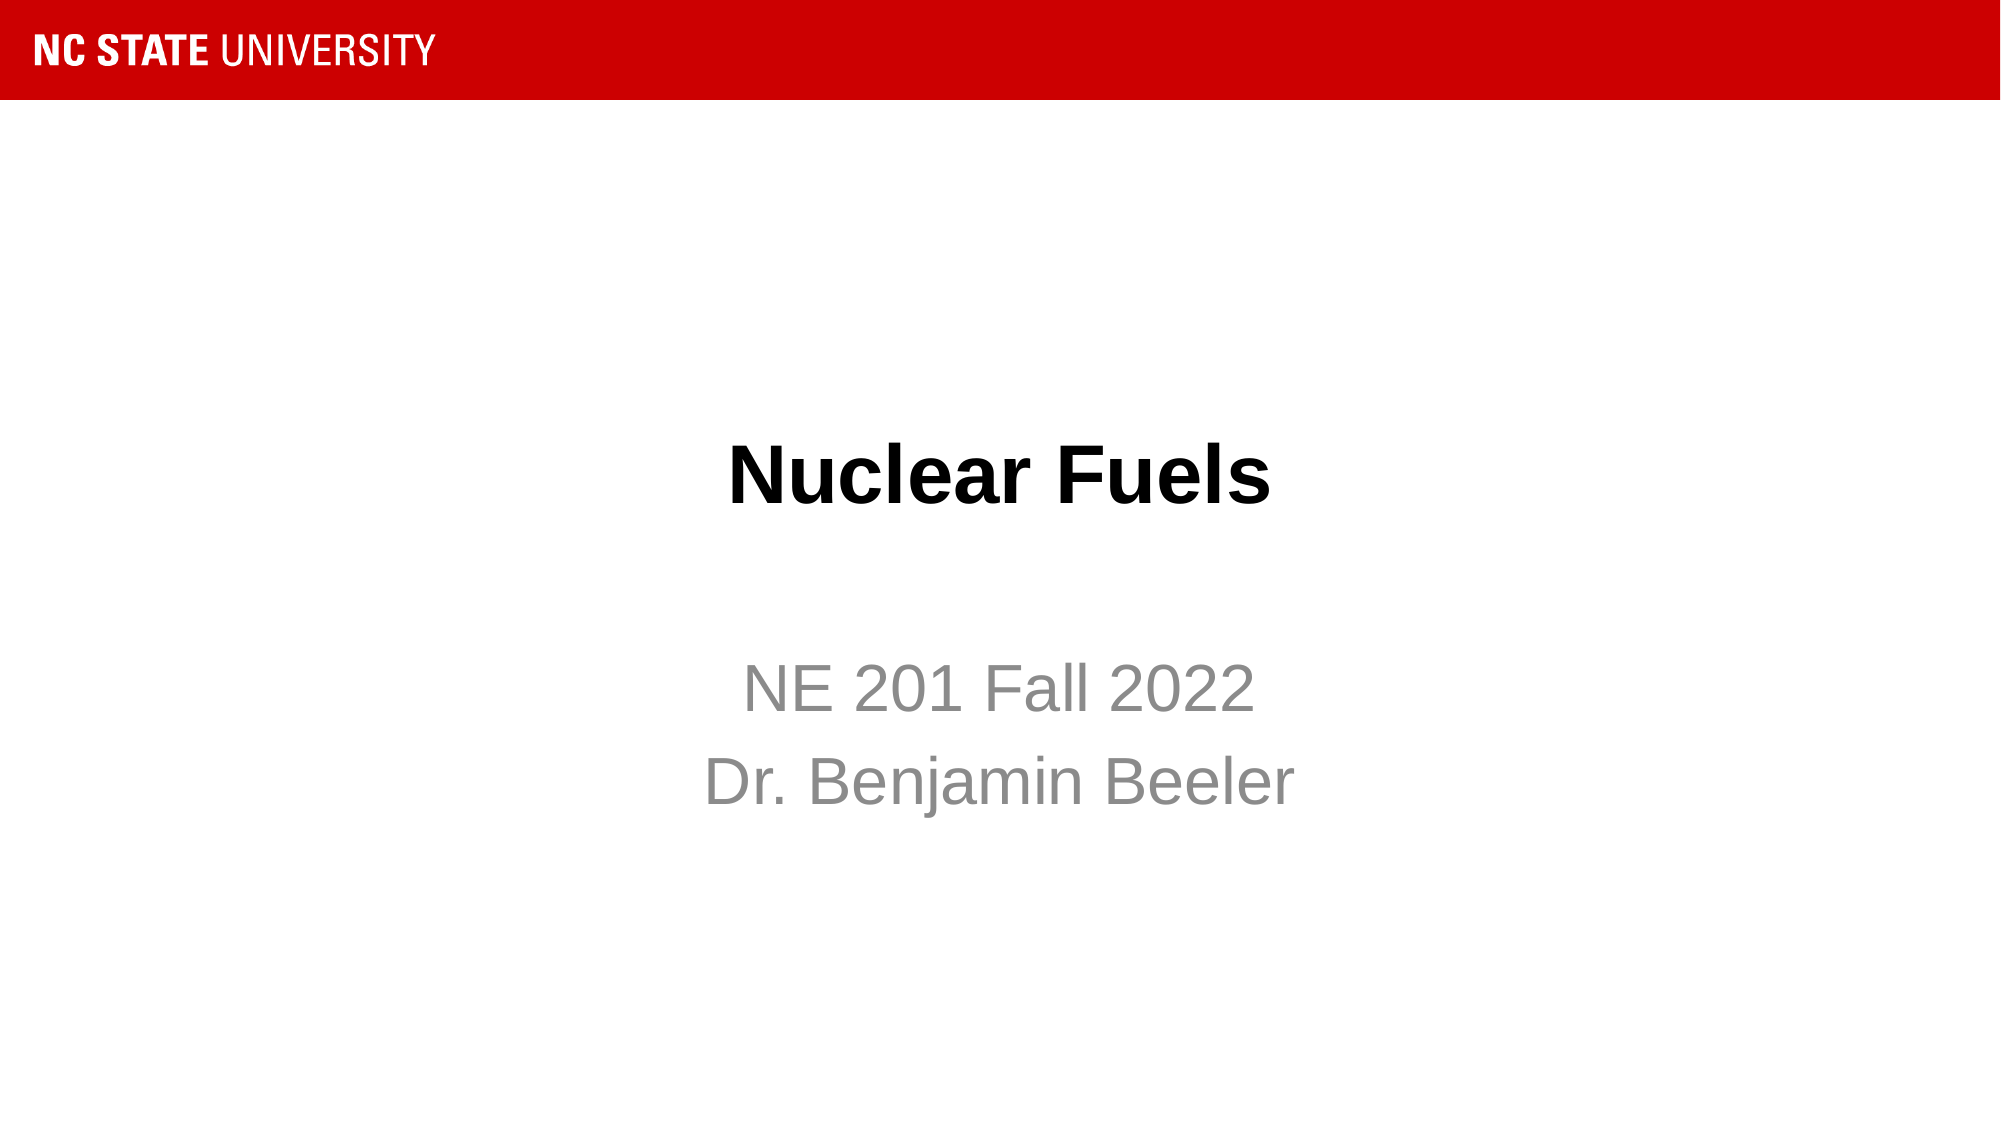

# Nuclear Fuels
NE 201 Fall 2022
Dr. Benjamin Beeler